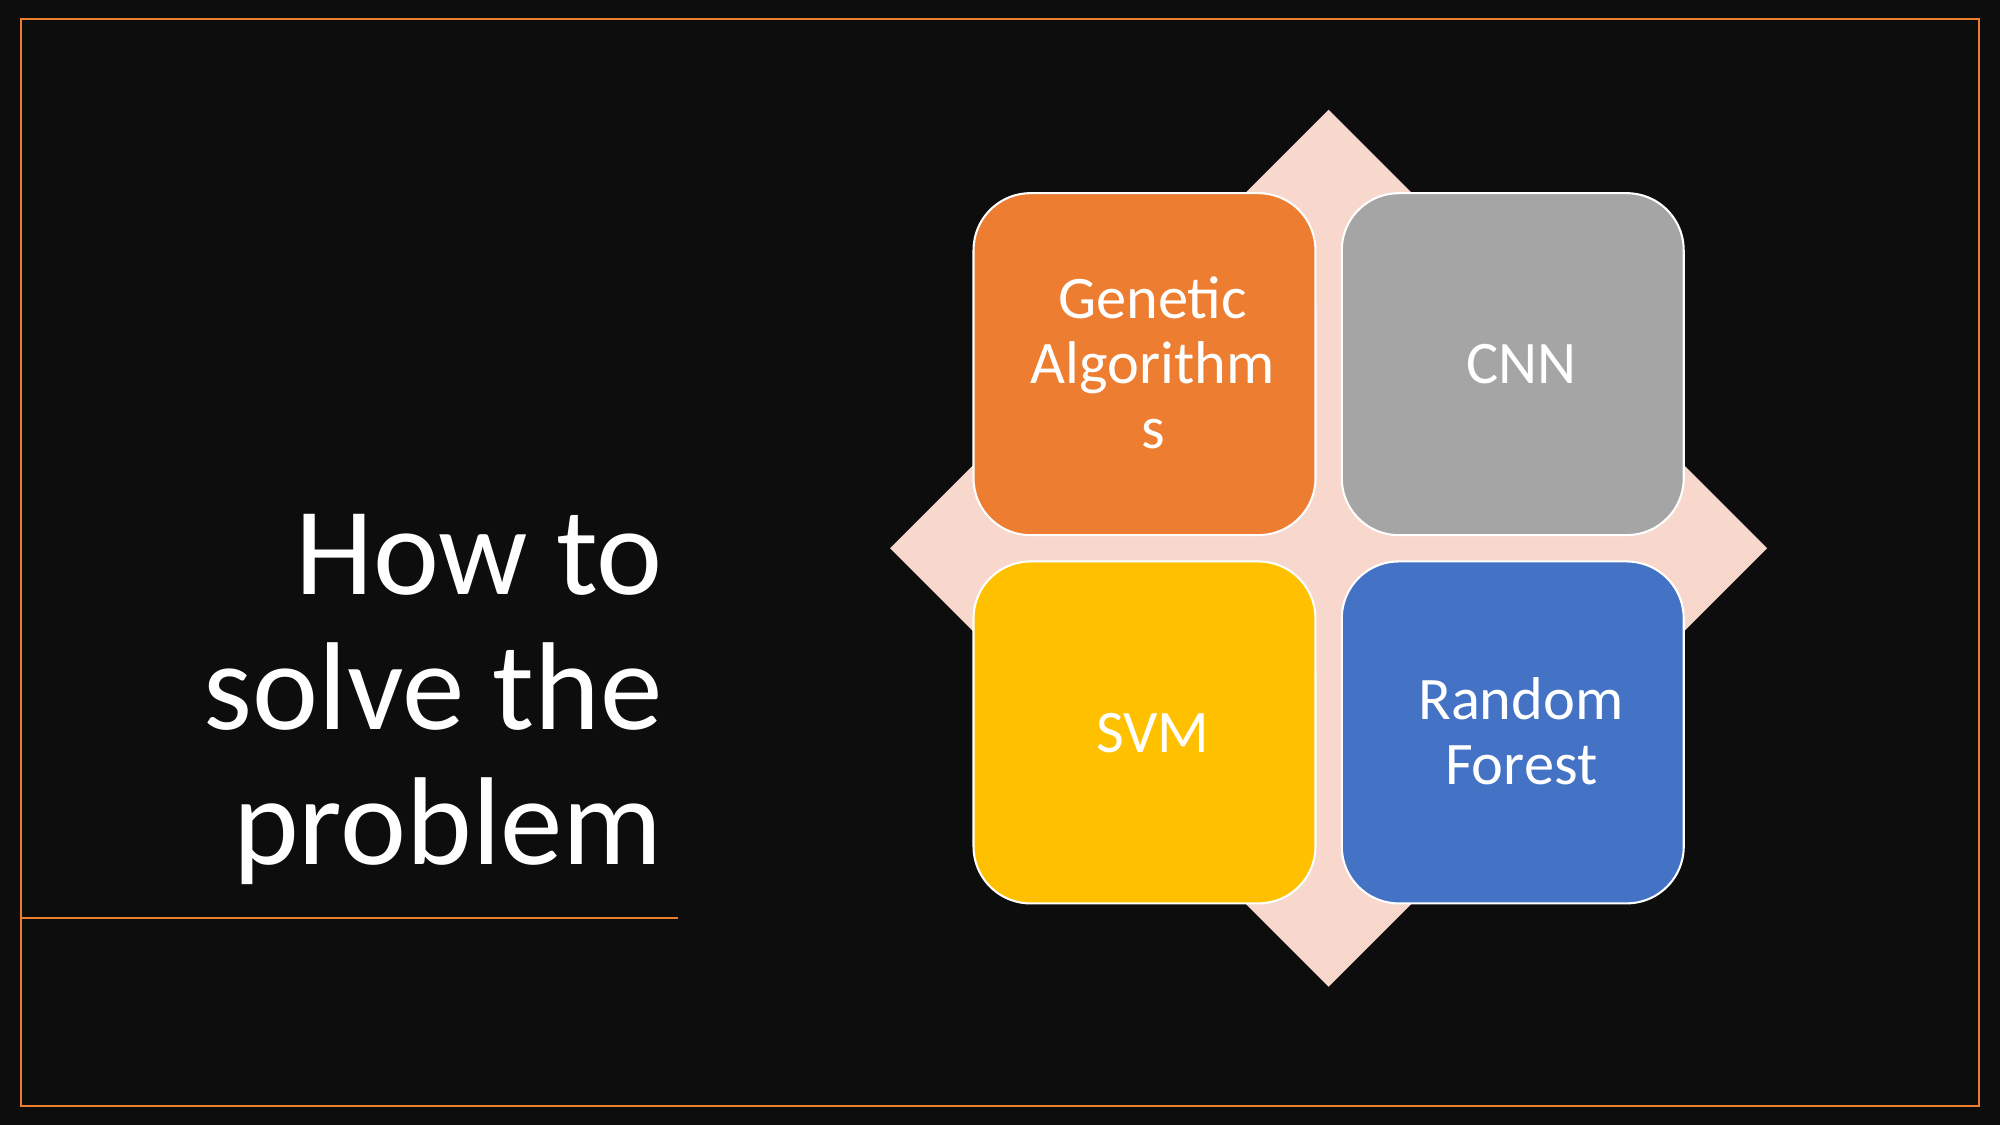

# How to solve the problem
Genetic Algorithms
CNN
SVM
Random Forest